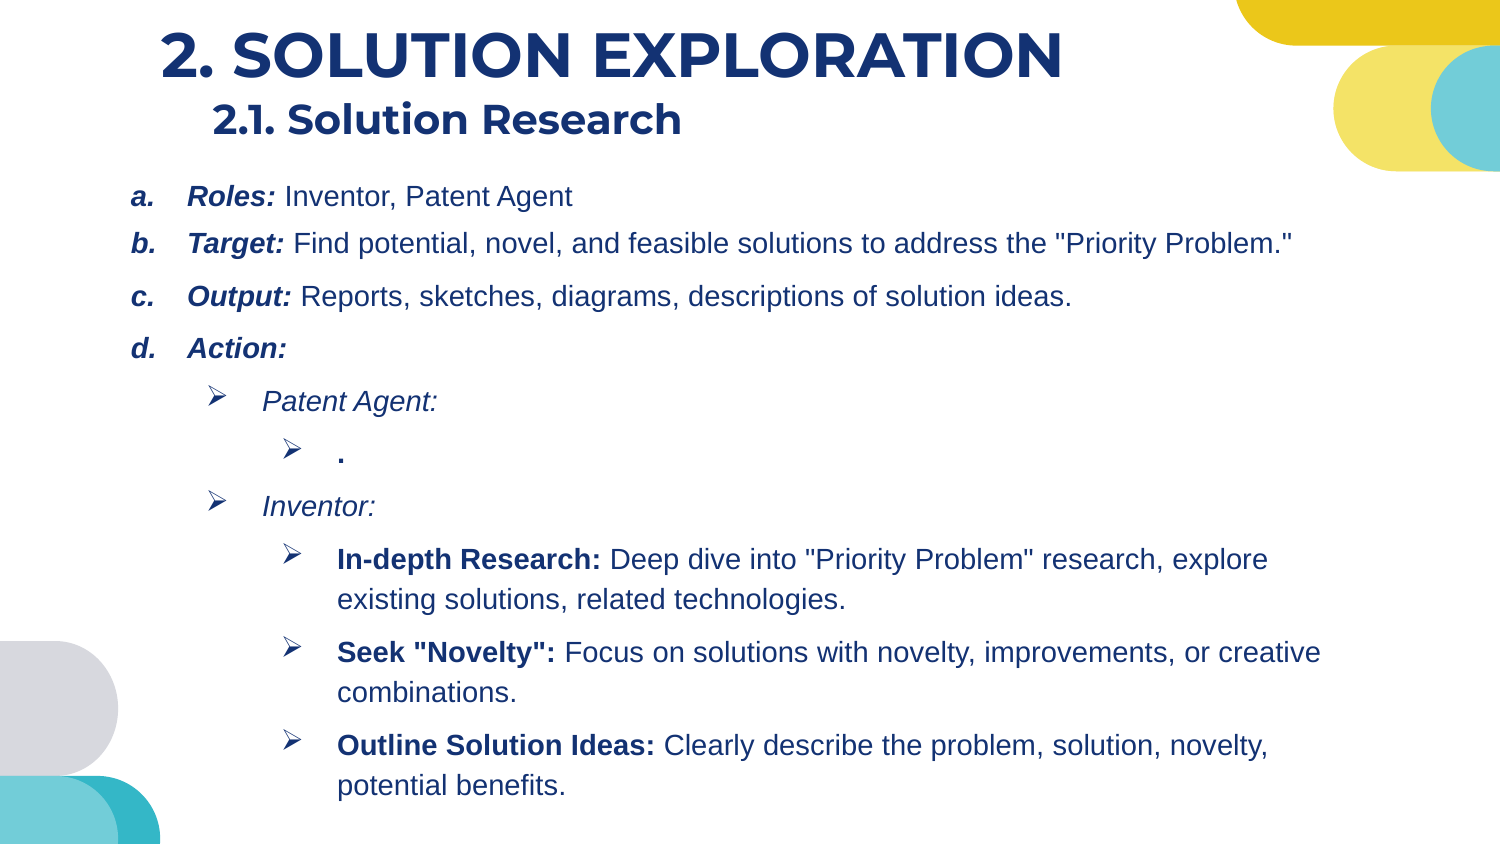

# 2. SOLUTION EXPLORATION
2.1. Solution Research
Roles: Inventor, Patent Agent
Target: Find potential, novel, and feasible solutions to address the "Priority Problem."
Output: Reports, sketches, diagrams, descriptions of solution ideas.
Action:
Patent Agent:
.
Inventor:
In-depth Research: Deep dive into "Priority Problem" research, explore existing solutions, related technologies.
Seek "Novelty": Focus on solutions with novelty, improvements, or creative combinations.
Outline Solution Ideas: Clearly describe the problem, solution, novelty, potential benefits.